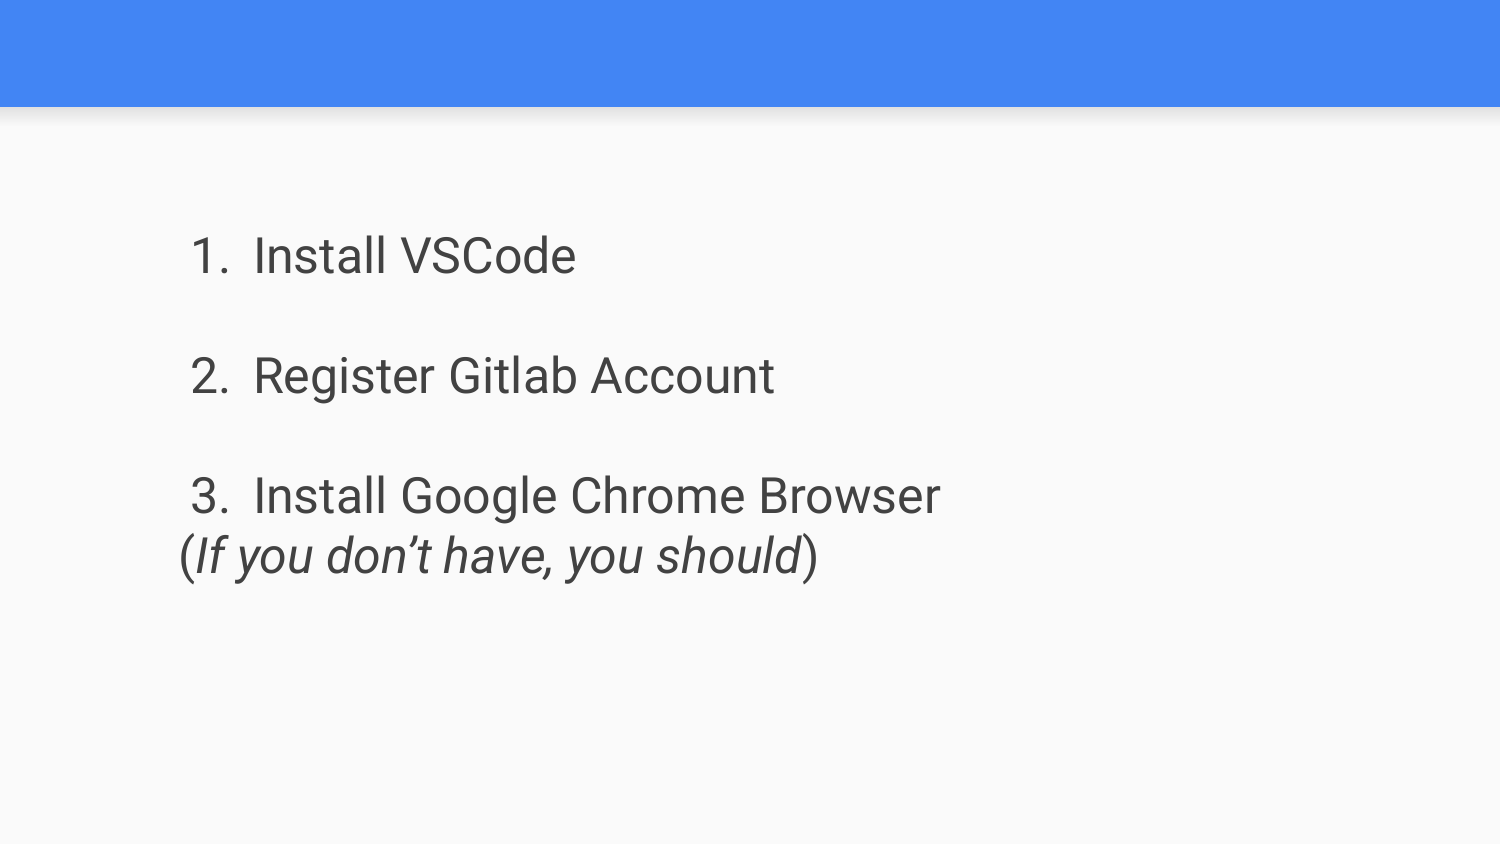

Install VSCode

Register Gitlab Account

Install Google Chrome Browser
(If you don’t have, you should)